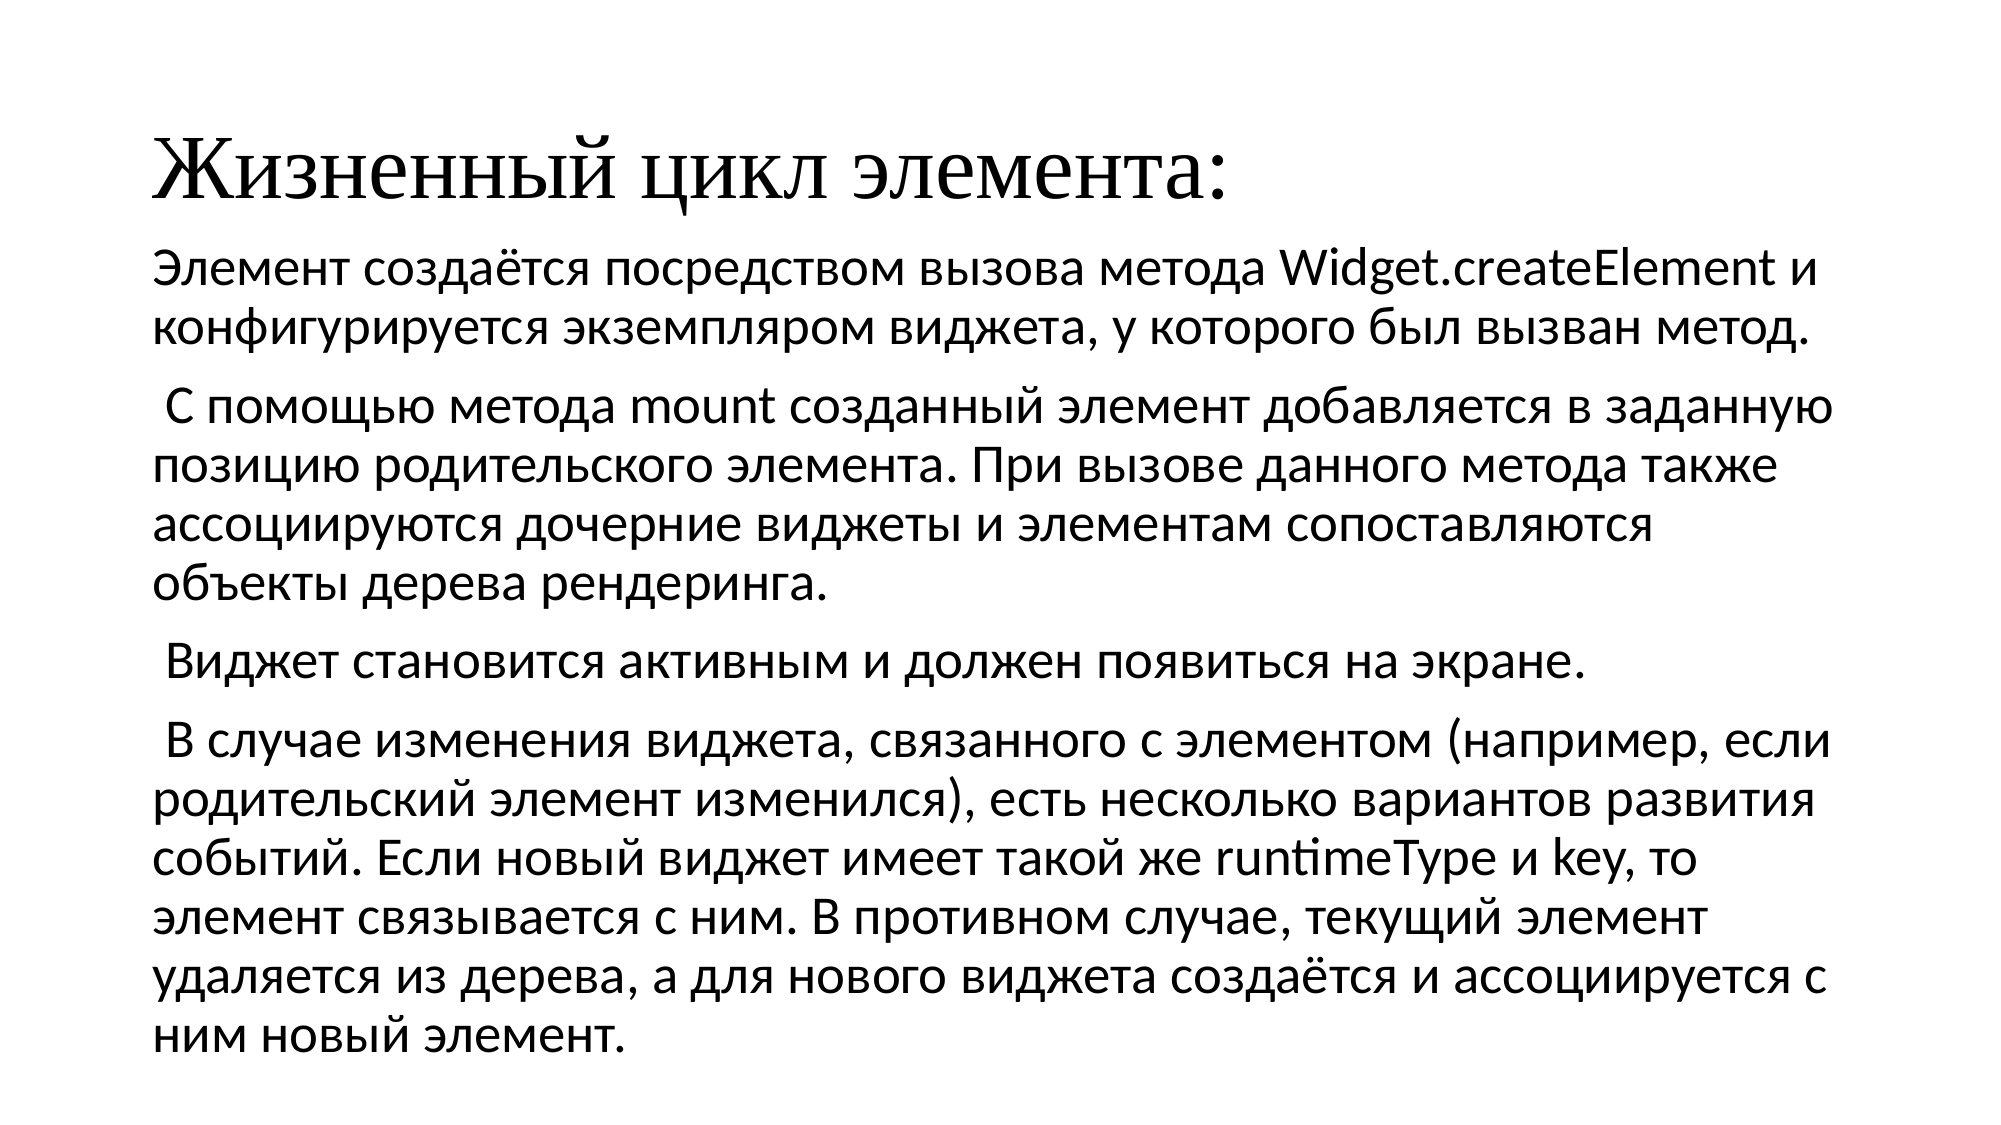

# Жизненный цикл элемента:
Элемент создаётся посредством вызова метода Widget.createElement и конфигурируется экземпляром виджета, у которого был вызван метод.
 С помощью метода mount созданный элемент добавляется в заданную позицию родительского элемента. При вызове данного метода также ассоциируются дочерние виджеты и элементам сопоставляются объекты дерева рендеринга.
 Виджет становится активным и должен появиться на экране.
 В случае изменения виджета, связанного с элементом (например, если родительский элемент изменился), есть несколько вариантов развития событий. Если новый виджет имеет такой же runtimeType и key, то элемент связывается с ним. В противном случае, текущий элемент удаляется из дерева, а для нового виджета создаётся и ассоциируется с ним новый элемент.